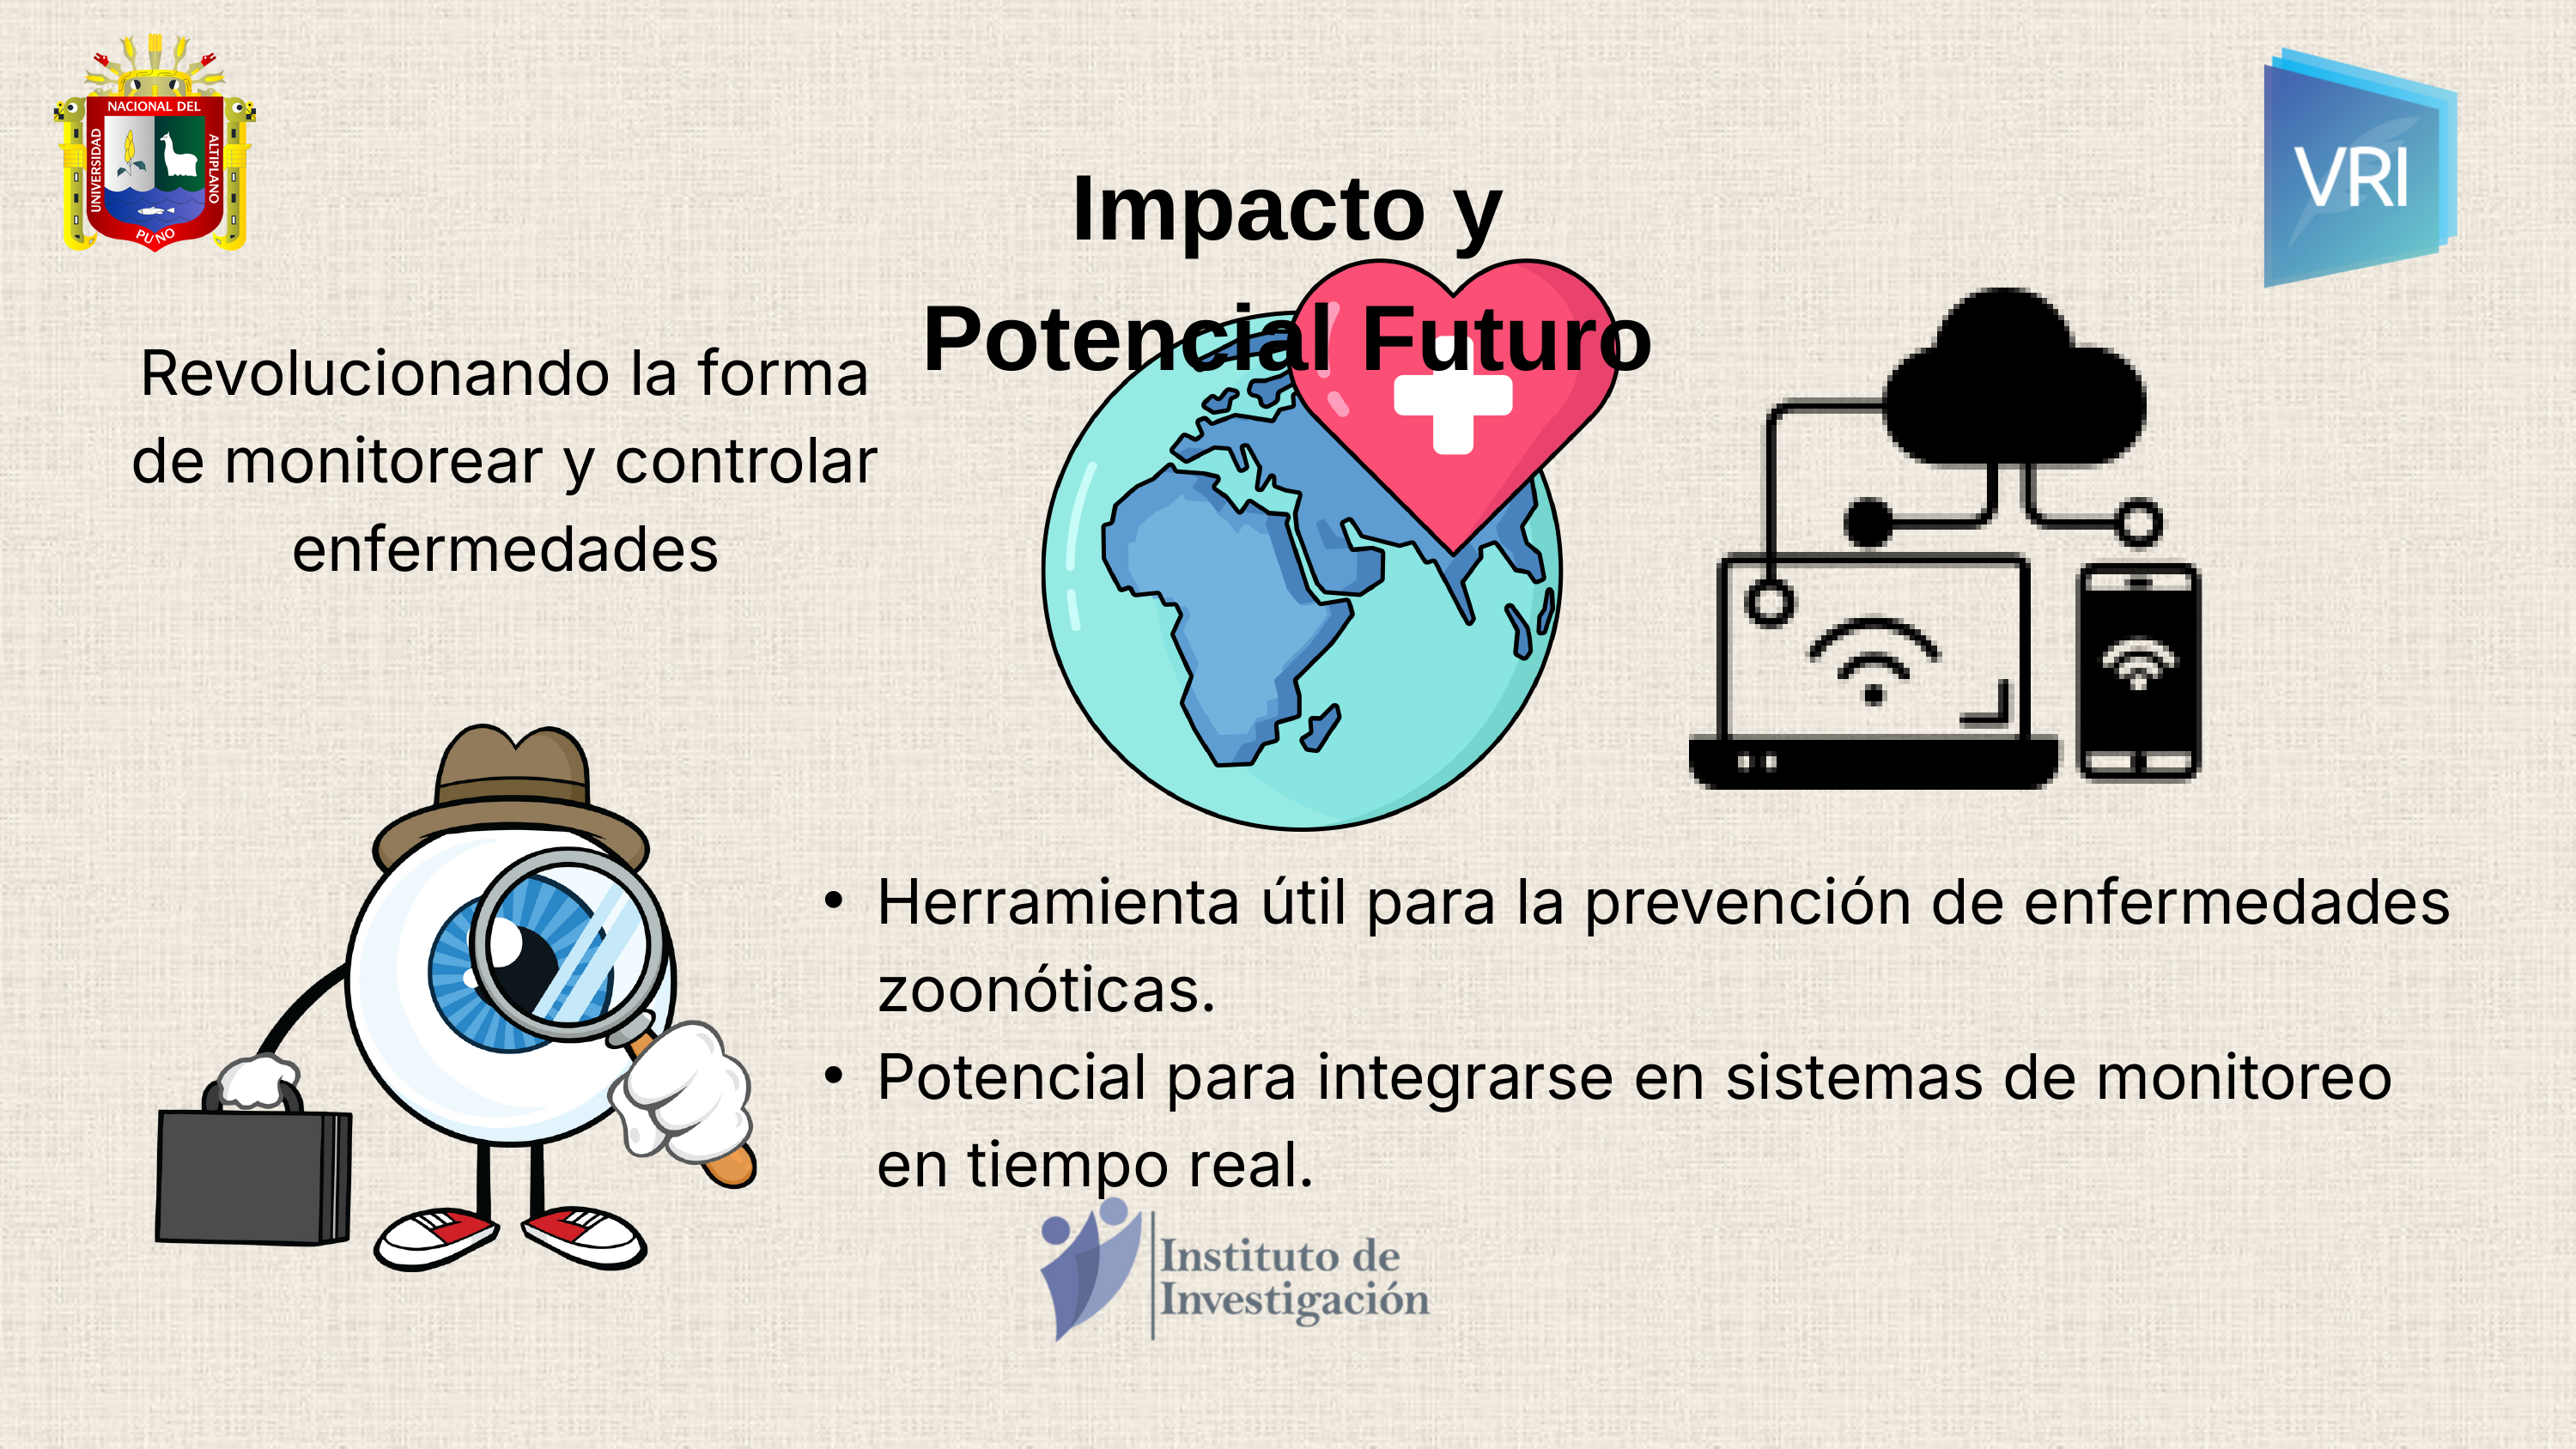

Impacto y Potencial Futuro

Revolucionando la forma de monitorear y controlar enfermedades

Herramienta útil para la prevención de enfermedades zoonóticas.
Potencial para integrarse en sistemas de monitoreo en tiempo real.